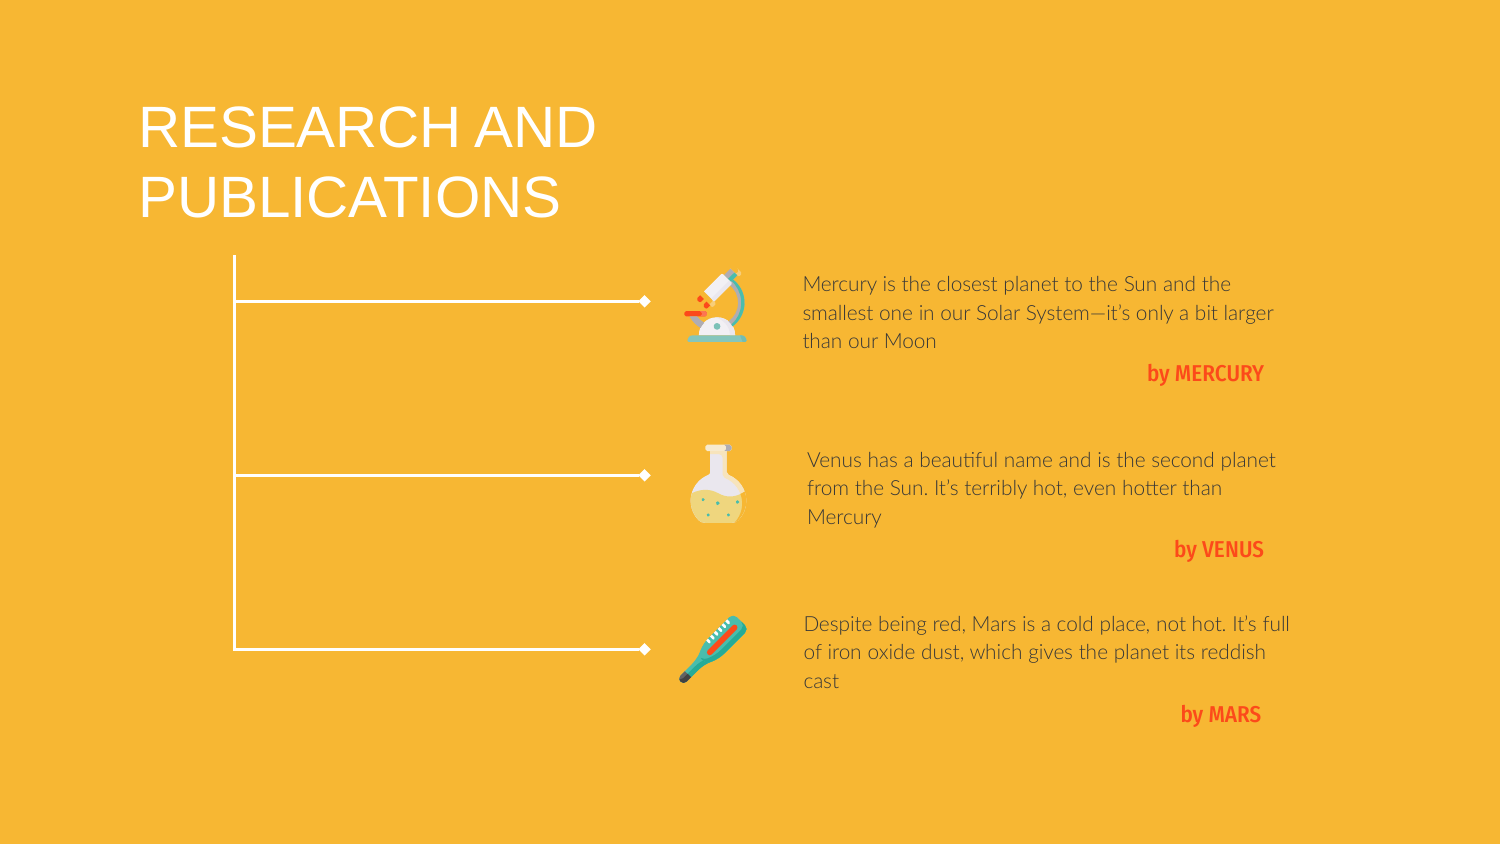

RESEARCH AND PUBLICATIONS
Mercury is the closest planet to the Sun and the smallest one in our Solar System—it’s only a bit larger than our Moon

# by MERCURY
Venus has a beautiful name and is the second planet from the Sun. It’s terribly hot, even hotter than Mercury

by VENUS
Despite being red, Mars is a cold place, not hot. It’s full of iron oxide dust, which gives the planet its reddish cast

by MARS